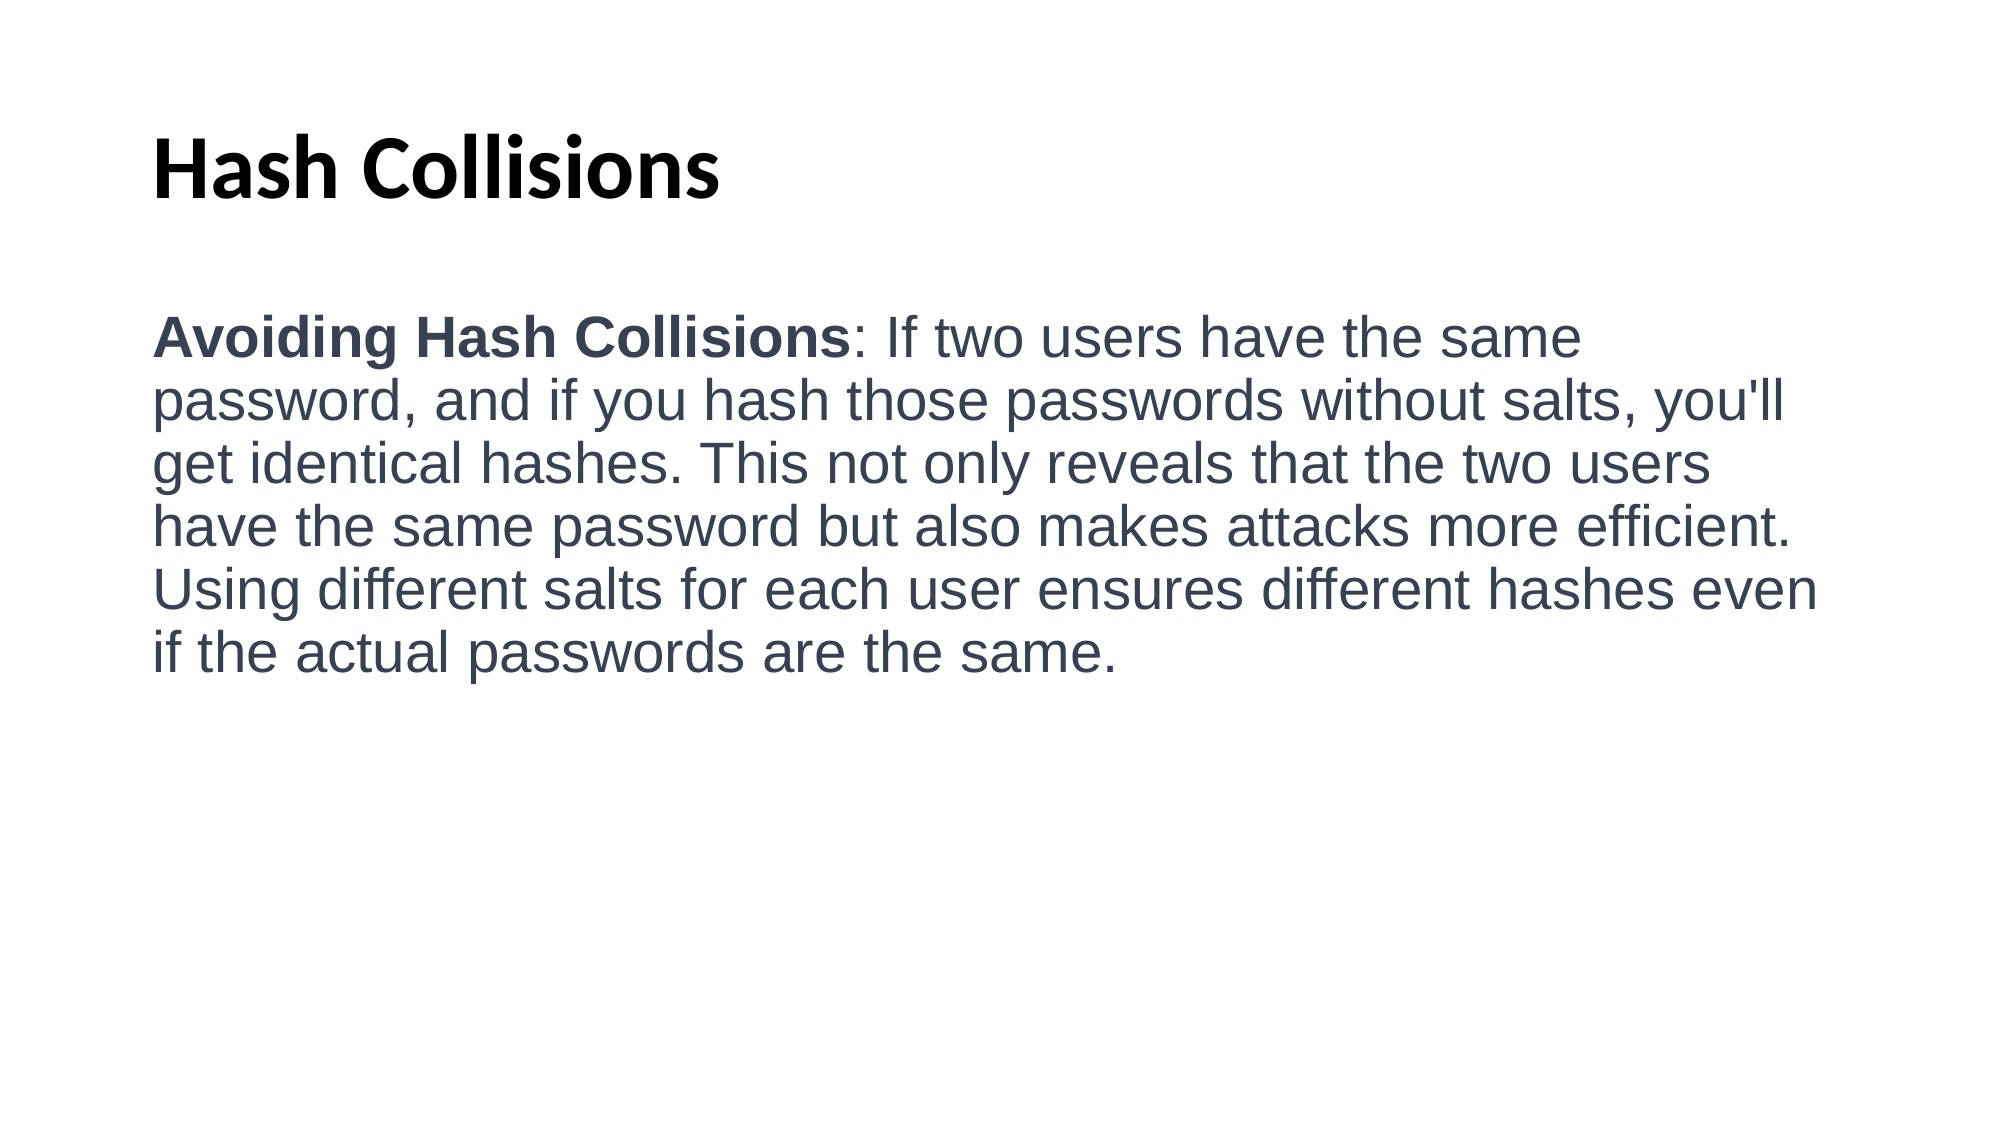

# Hash Collisions
Avoiding Hash Collisions: If two users have the same password, and if you hash those passwords without salts, you'll get identical hashes. This not only reveals that the two users have the same password but also makes attacks more efficient. Using different salts for each user ensures different hashes even if the actual passwords are the same.